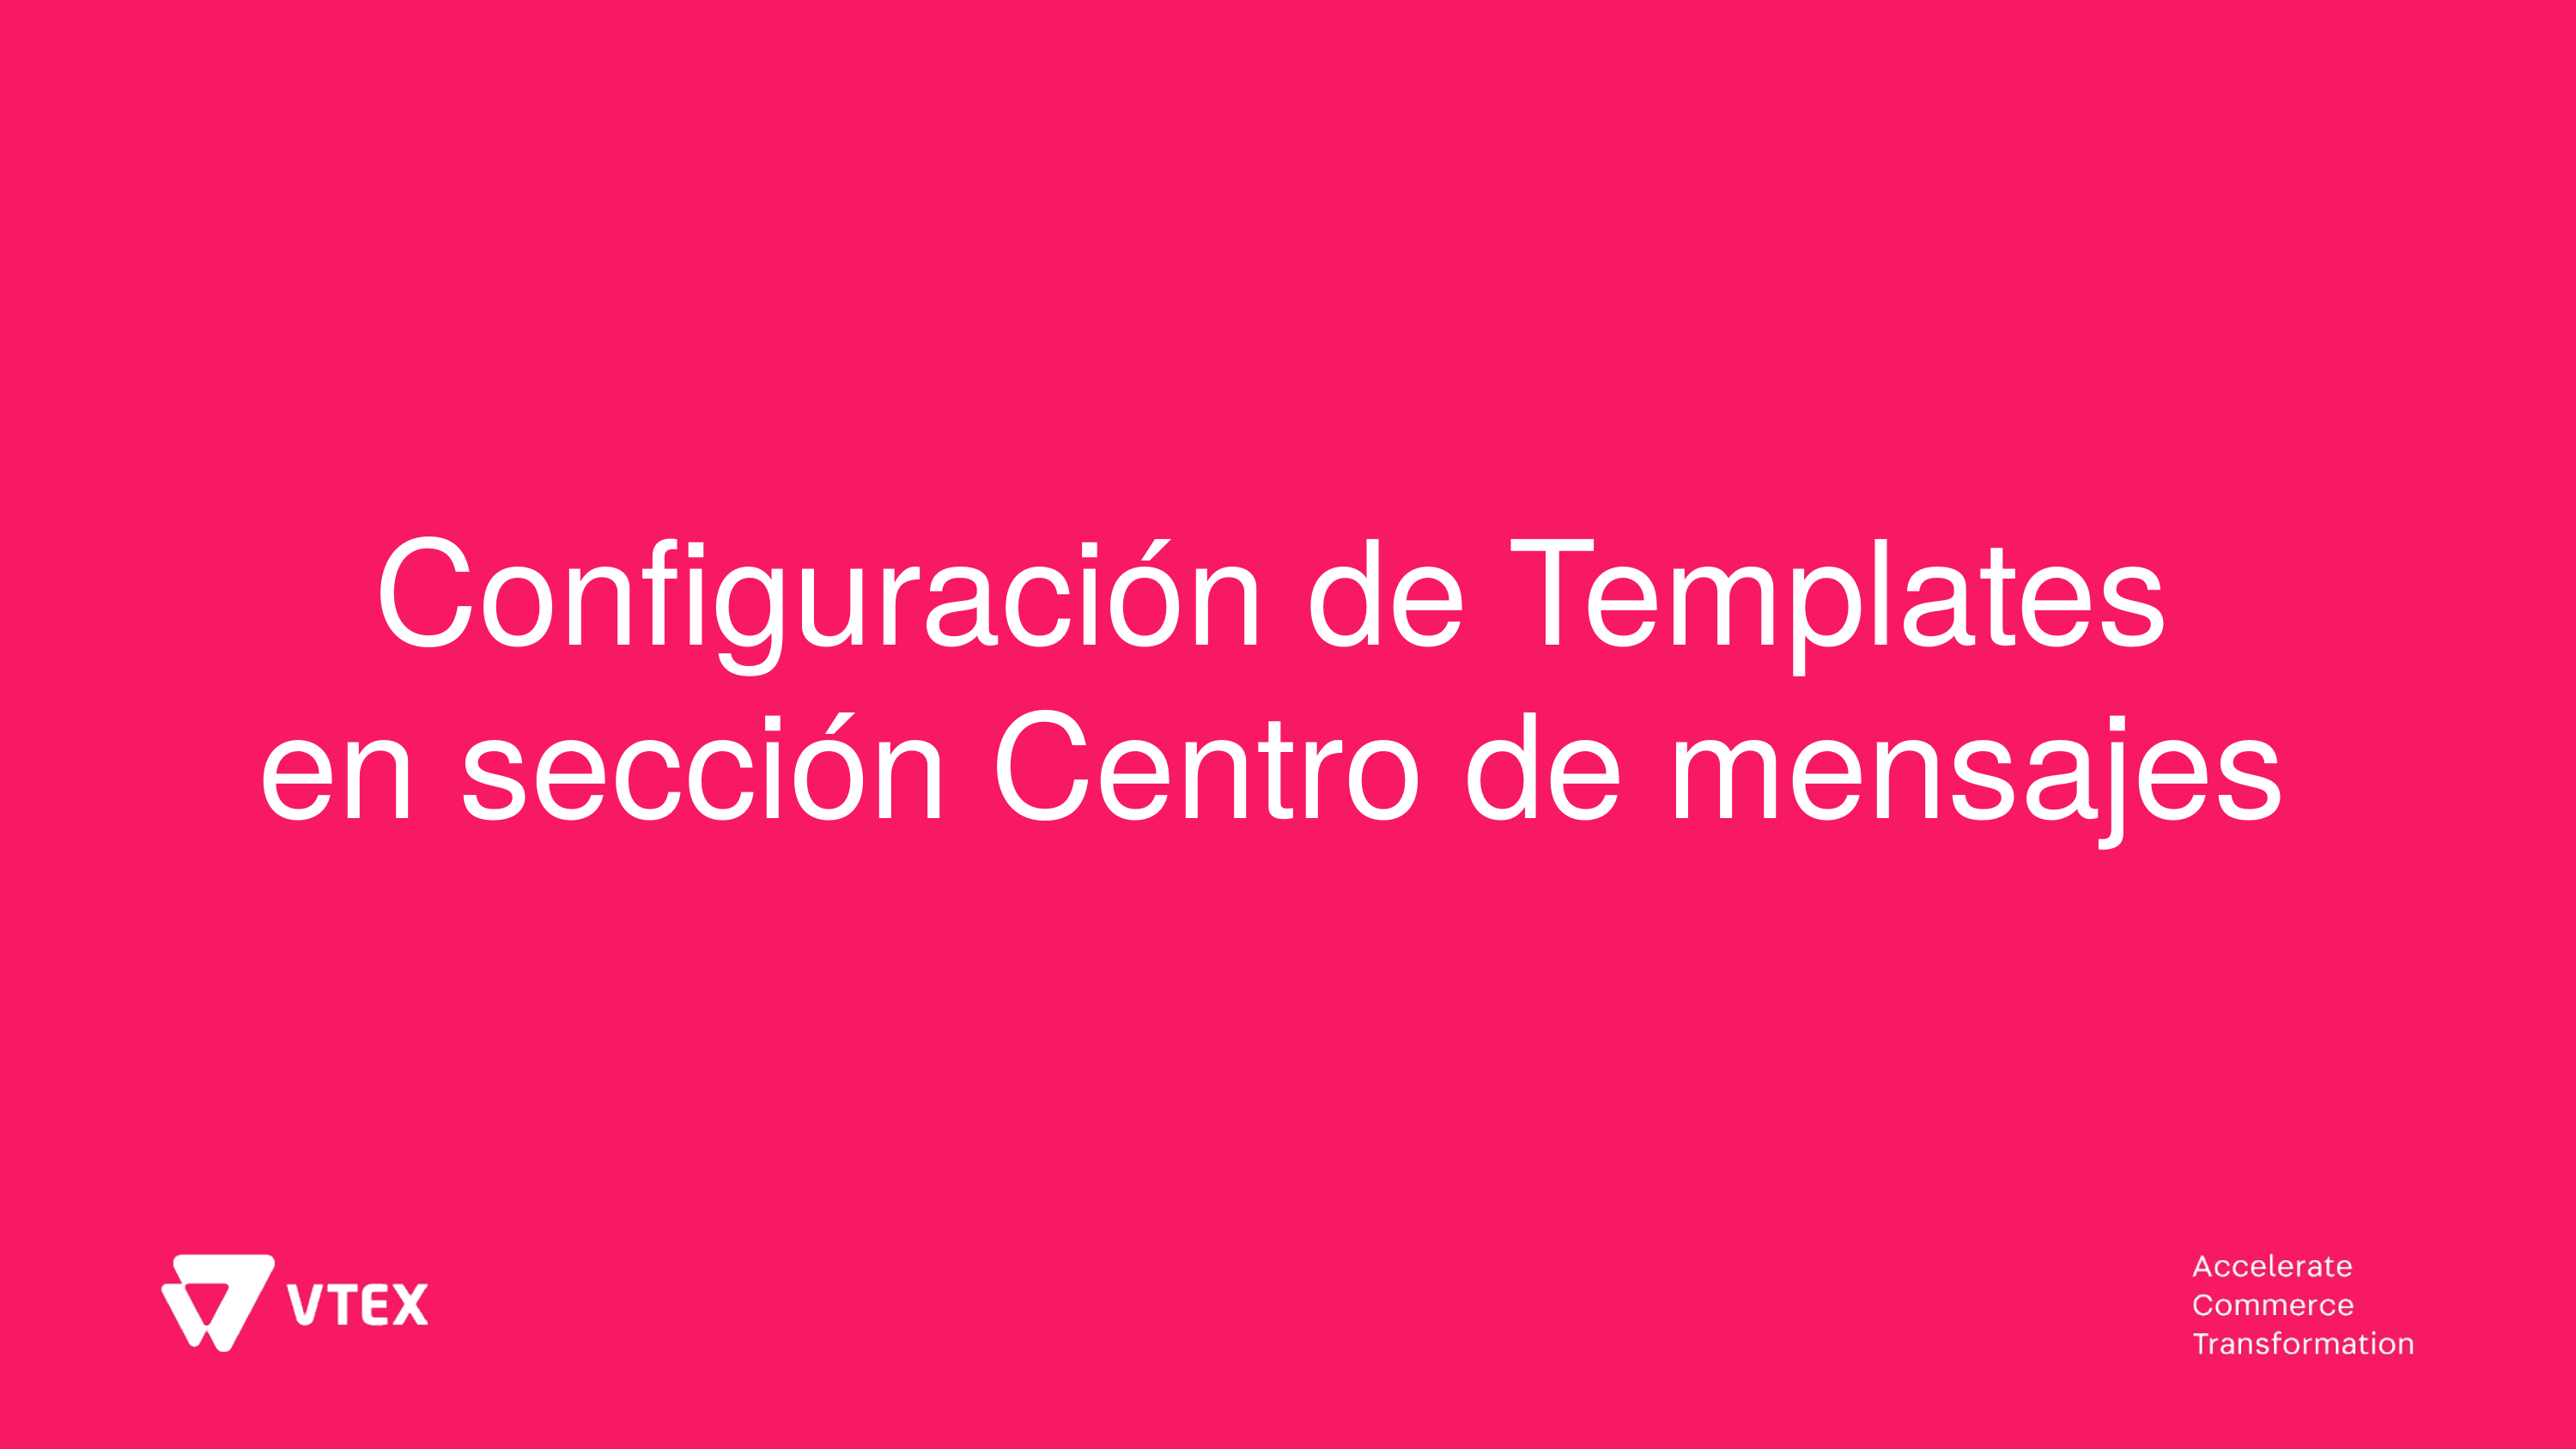

Configuración de Templates
en sección Centro de mensajes